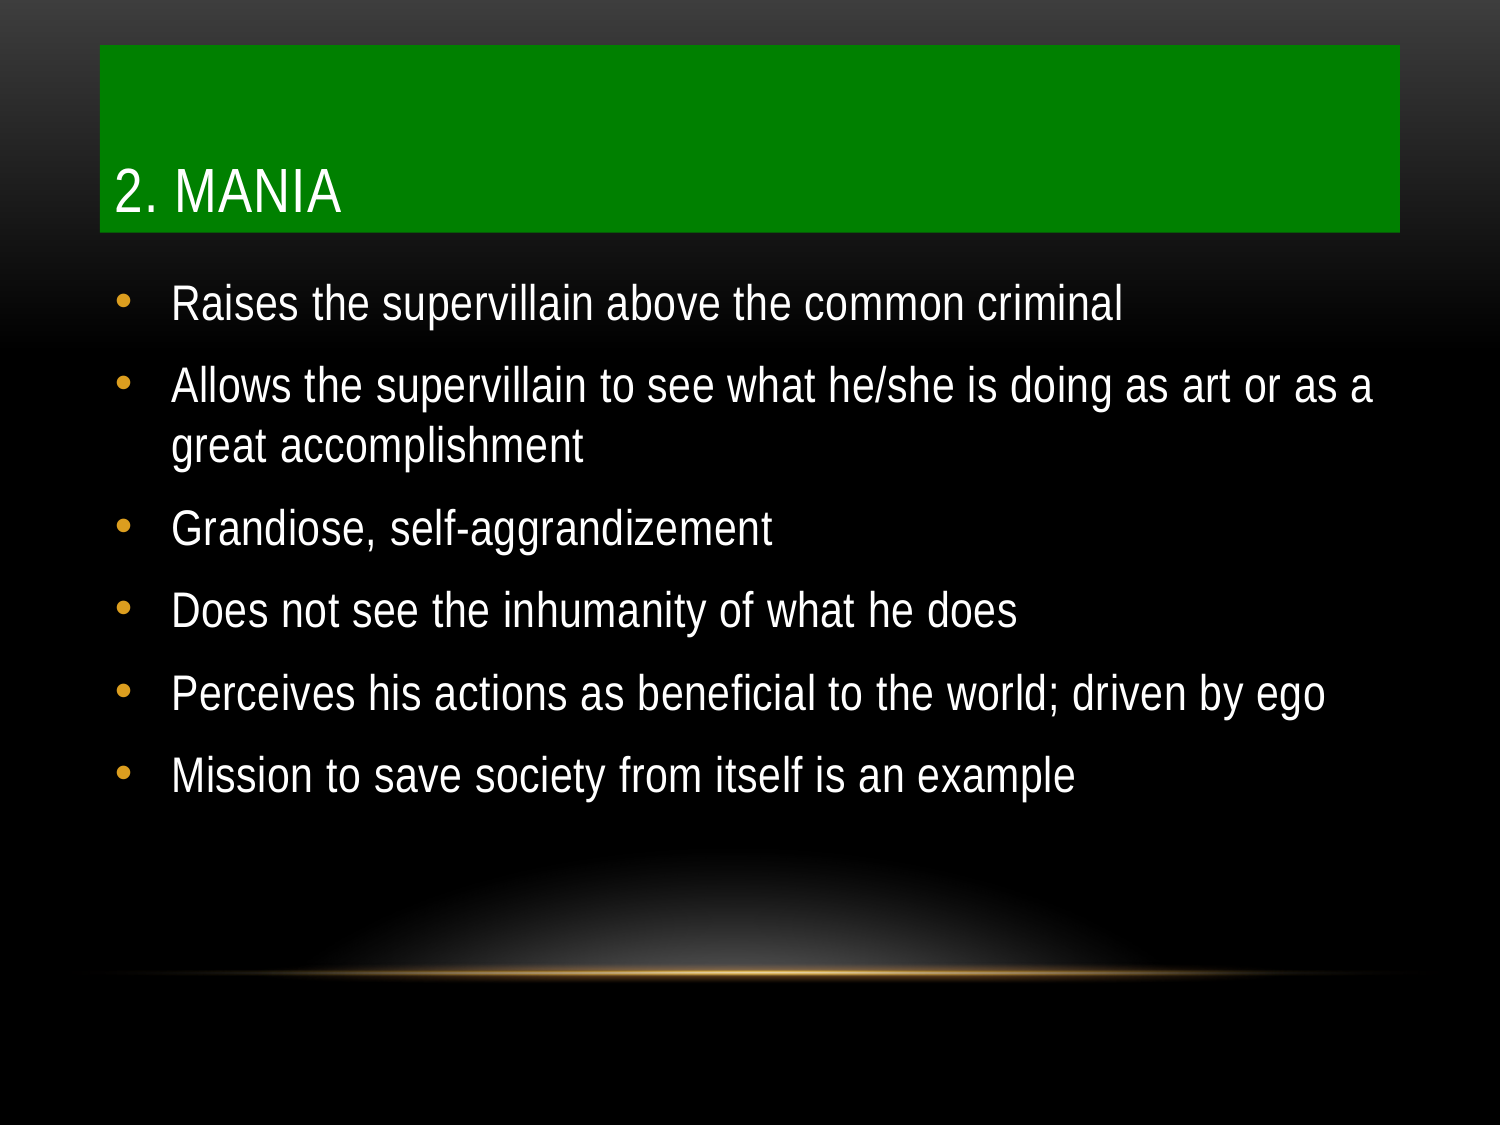

# 2. Mania
Raises the supervillain above the common criminal
Allows the supervillain to see what he/she is doing as art or as a great accomplishment
Grandiose, self-aggrandizement
Does not see the inhumanity of what he does
Perceives his actions as beneficial to the world; driven by ego
Mission to save society from itself is an example